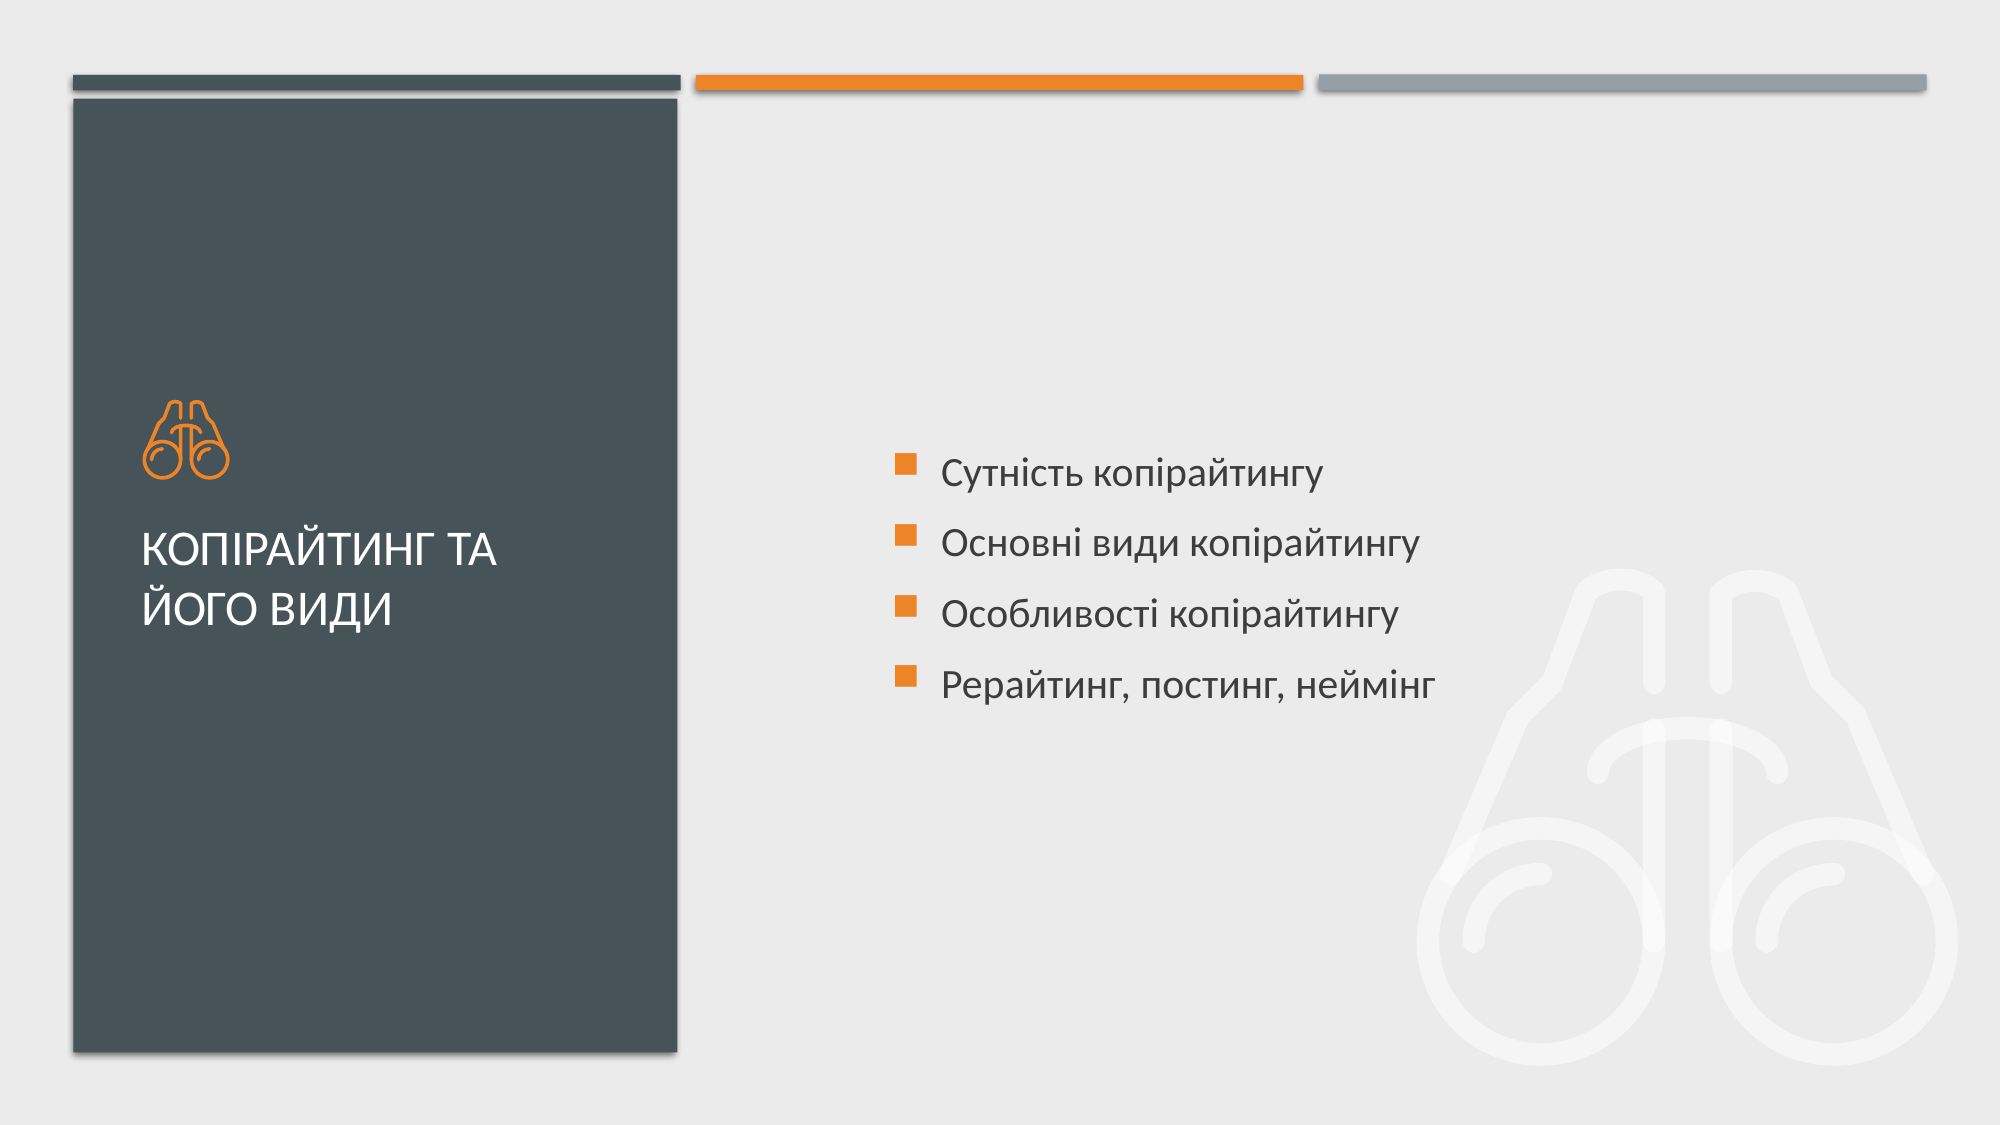

Сутність копірайтингу
Основні види копірайтингу
Особливості копірайтингу
Рерайтинг, постинг, неймінг

# Копірайтинг та його види